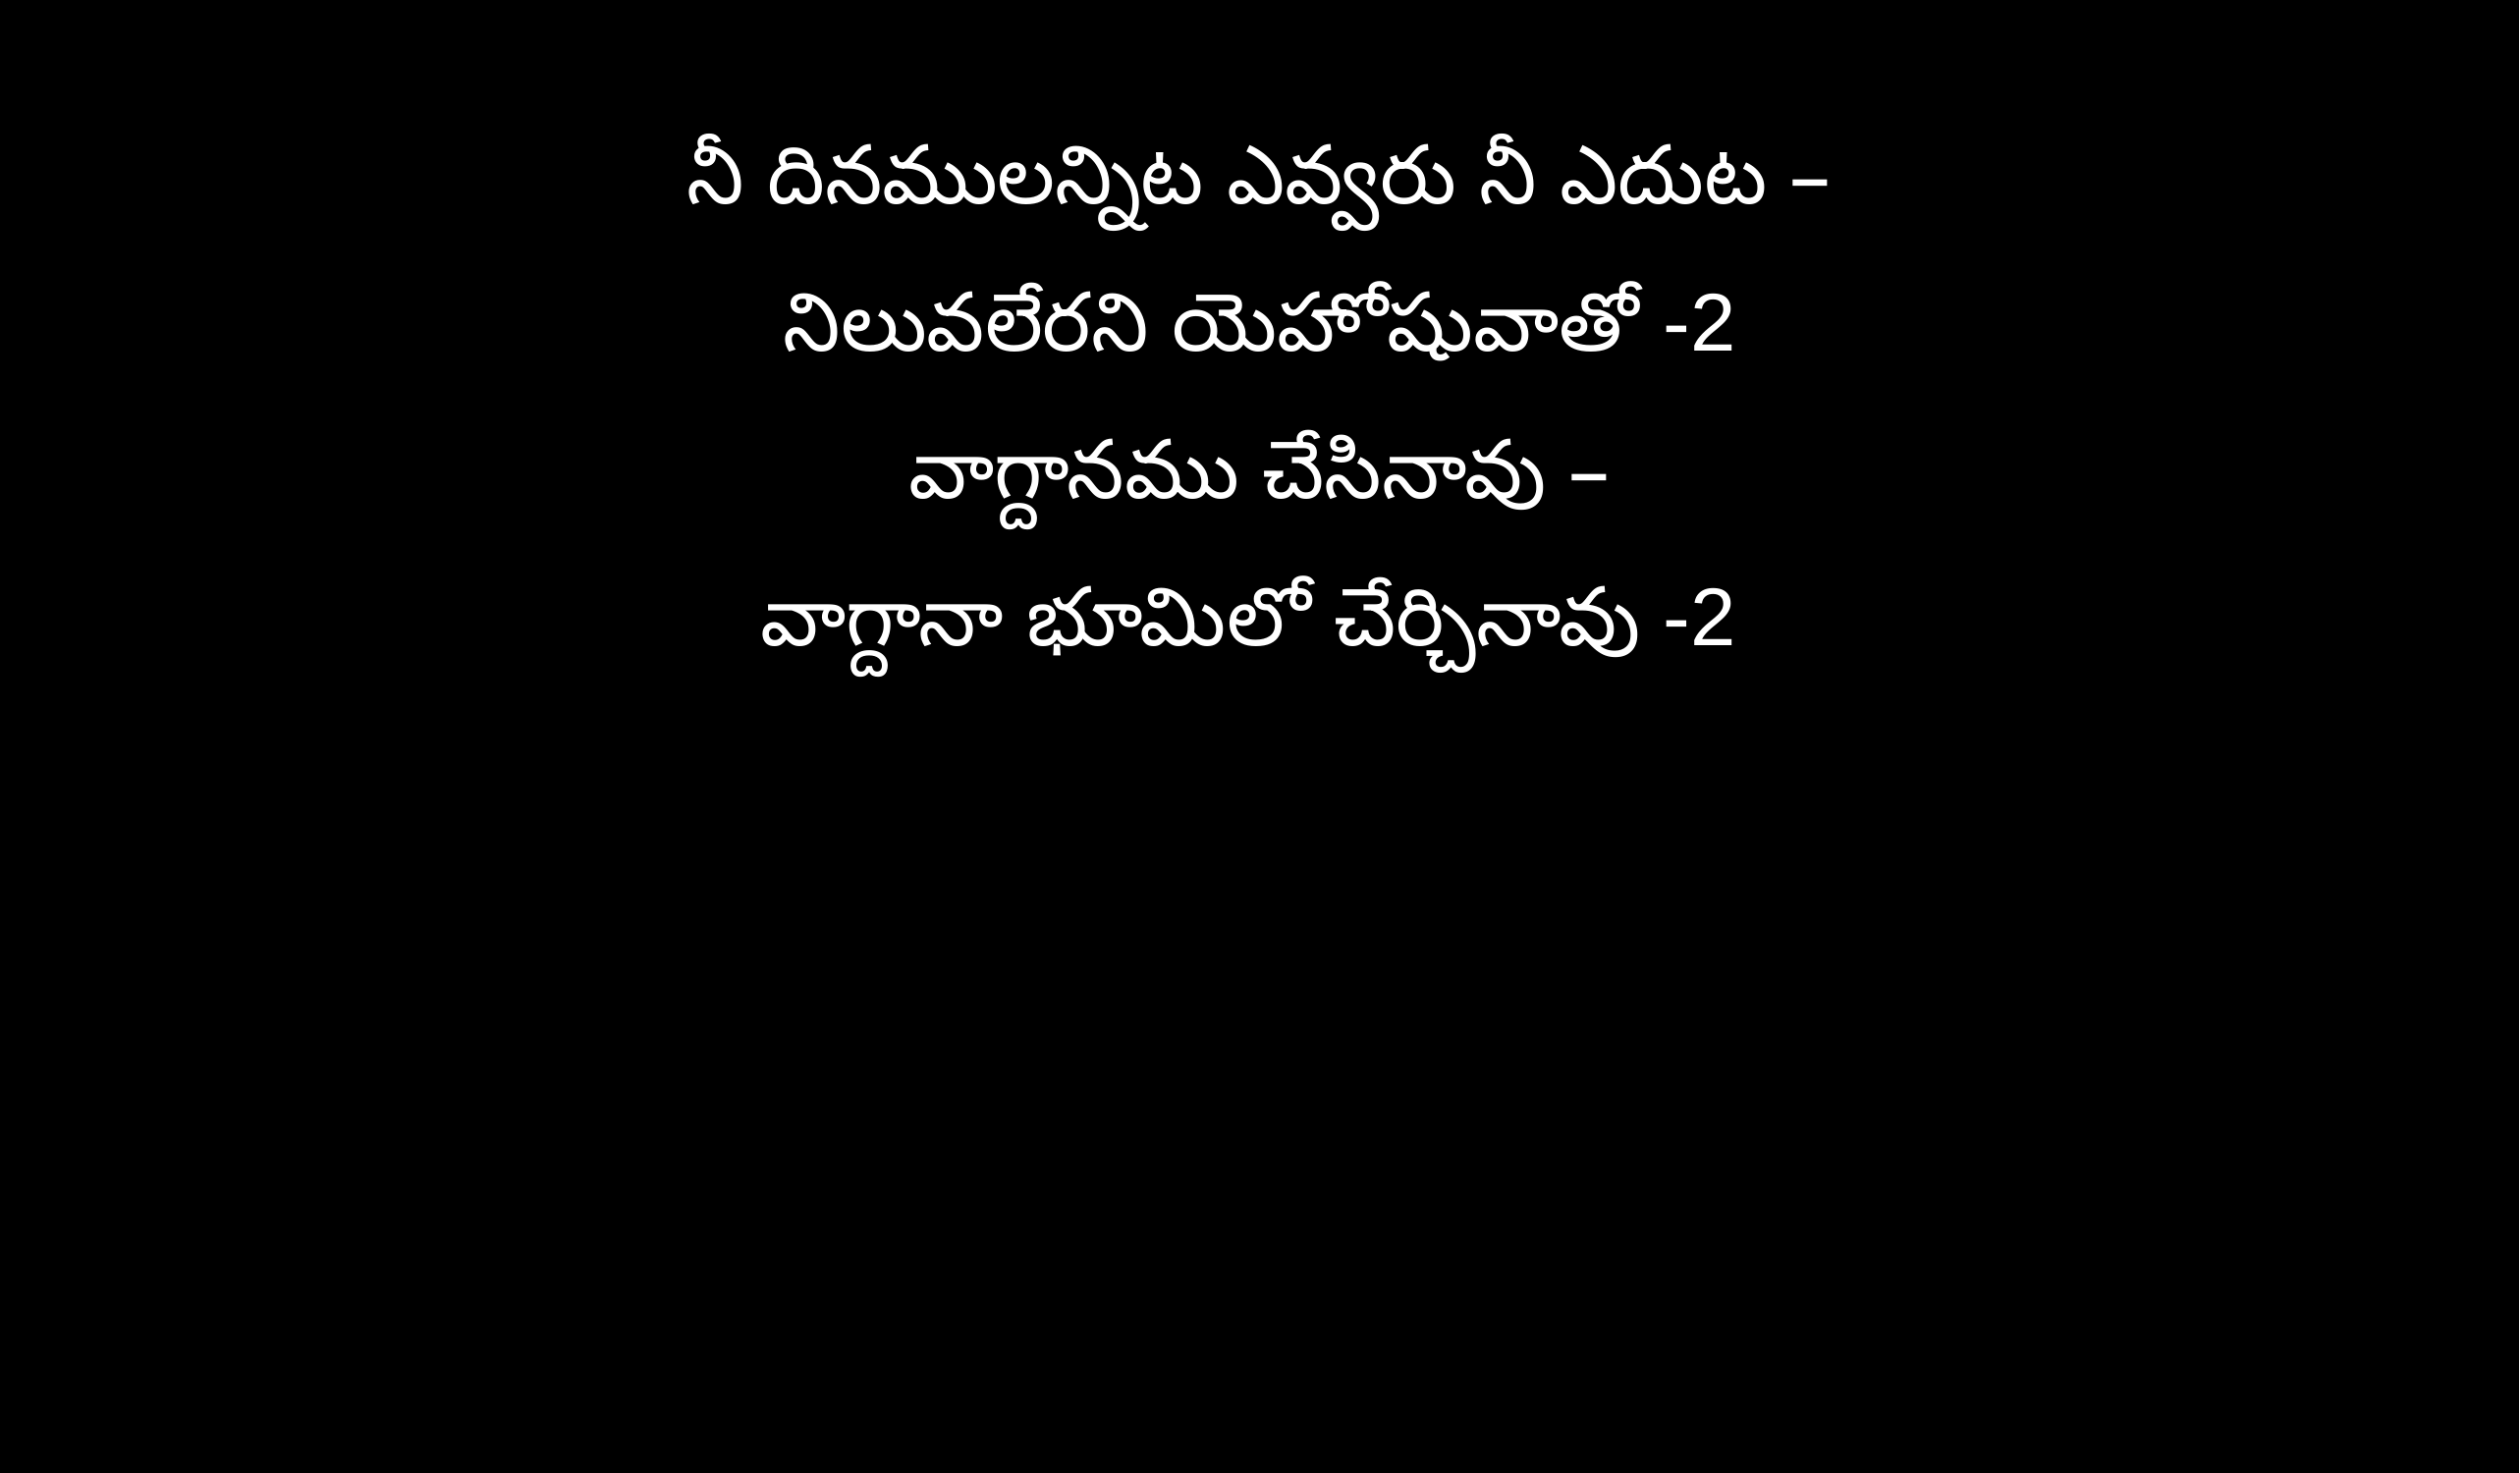

నీ దినములన్నిట ఎవ్వరు నీ ఎదుట –
నిలువలేరని యెహోషువాతో -2
వాగ్దానము చేసినావు –
వాగ్దానా భూమిలో చేర్చినావు -2